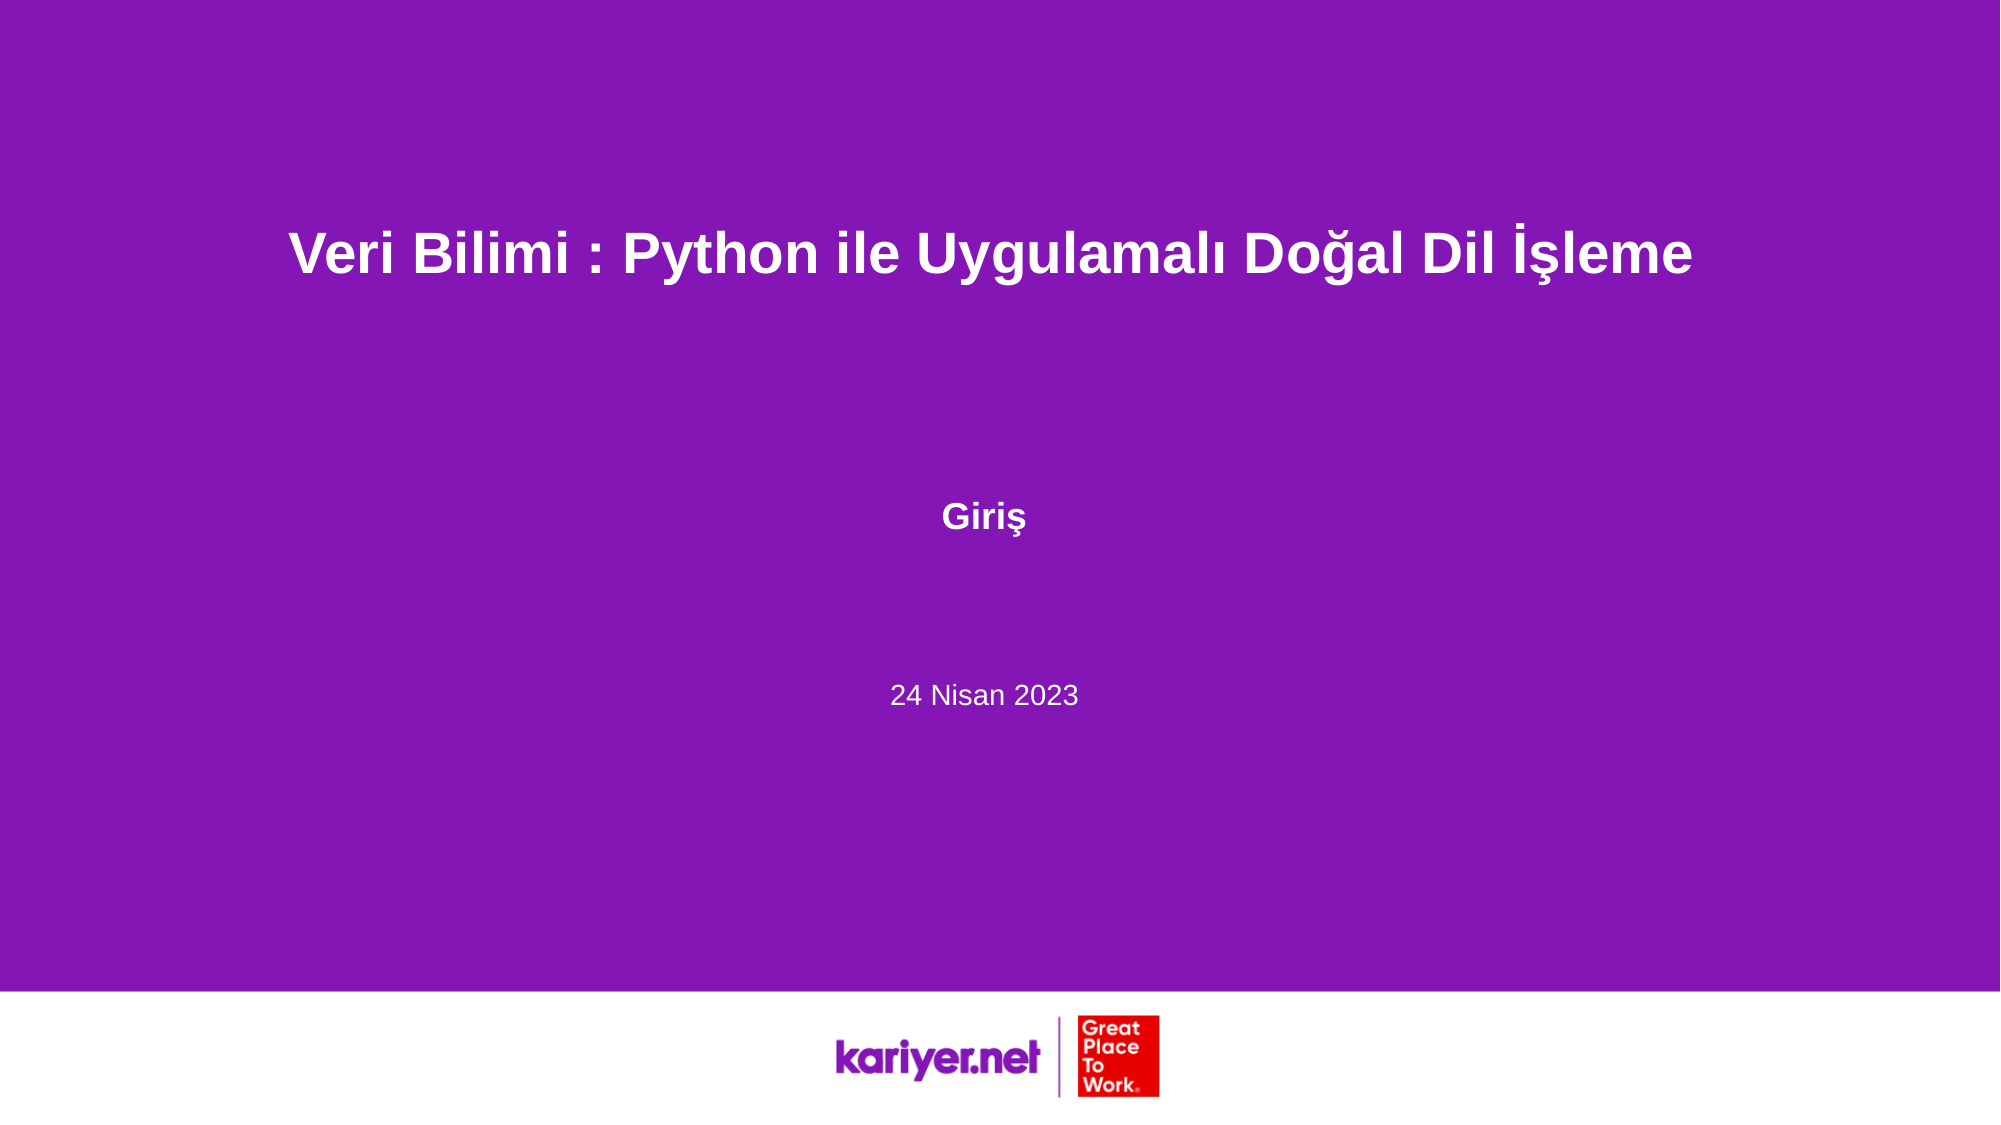

Veri Bilimi : Python ile Uygulamalı Doğal Dil İşleme
Giriş

24 Nisan 2023